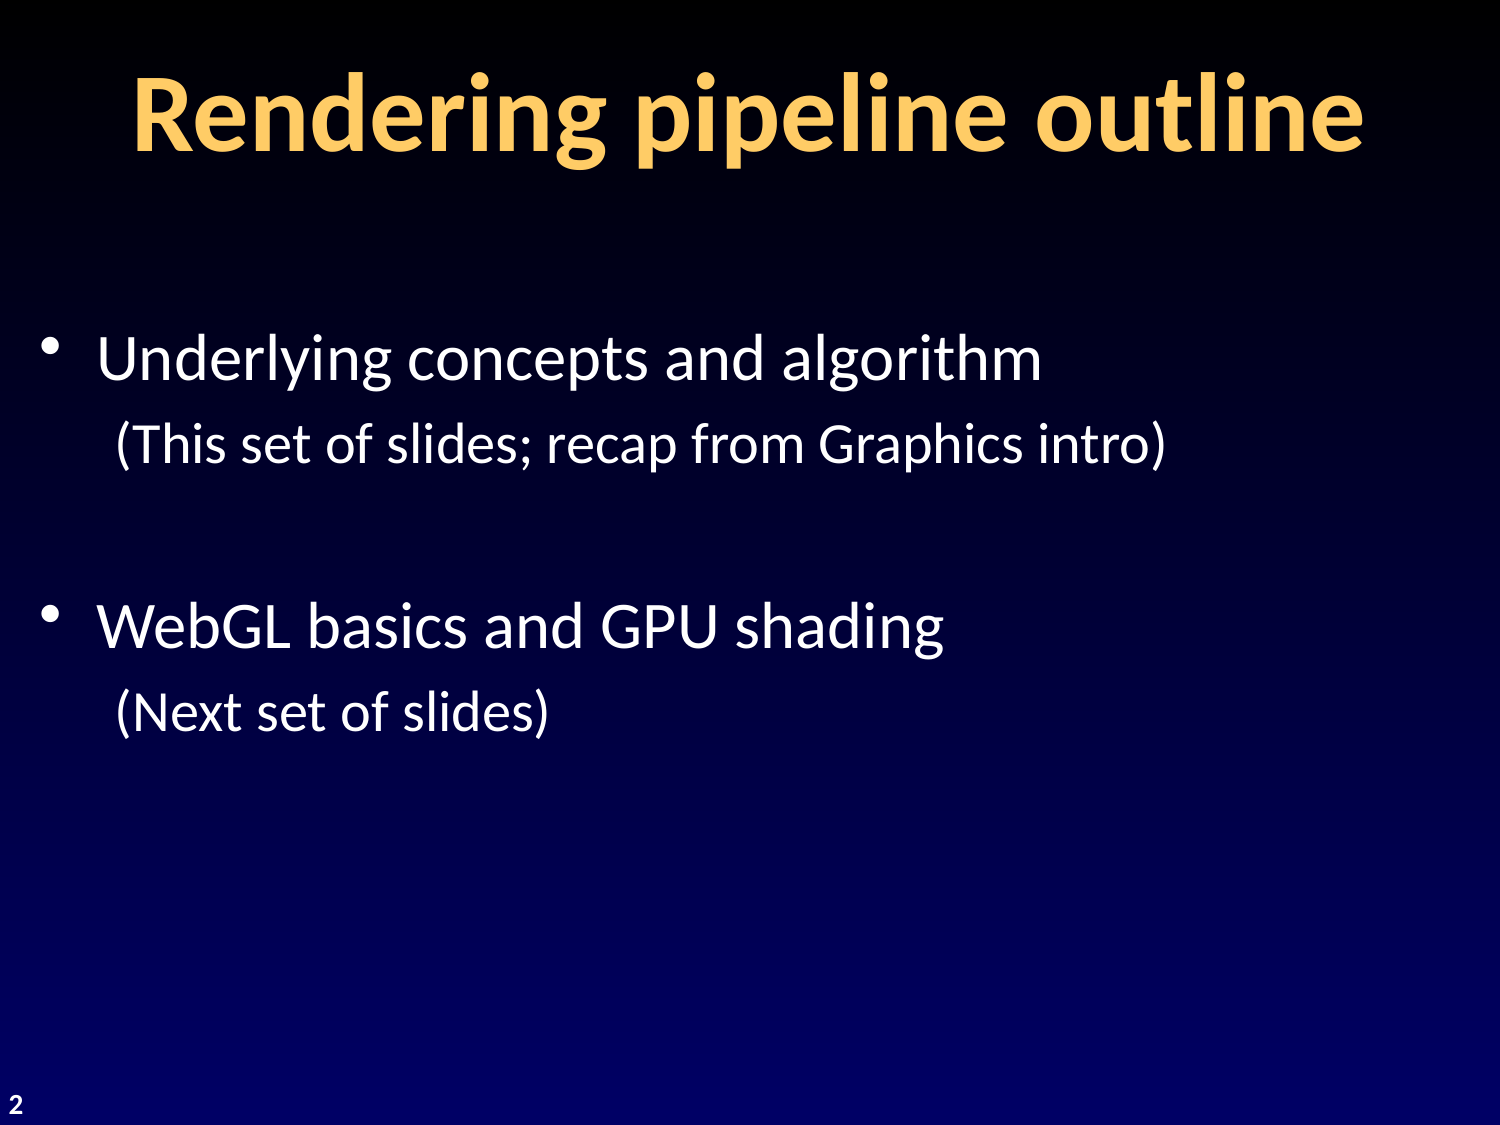

# Rendering pipeline outline

Underlying concepts and algorithm
(This set of slides; recap from Graphics intro)

WebGL basics and GPU shading
(Next set of slides)
2